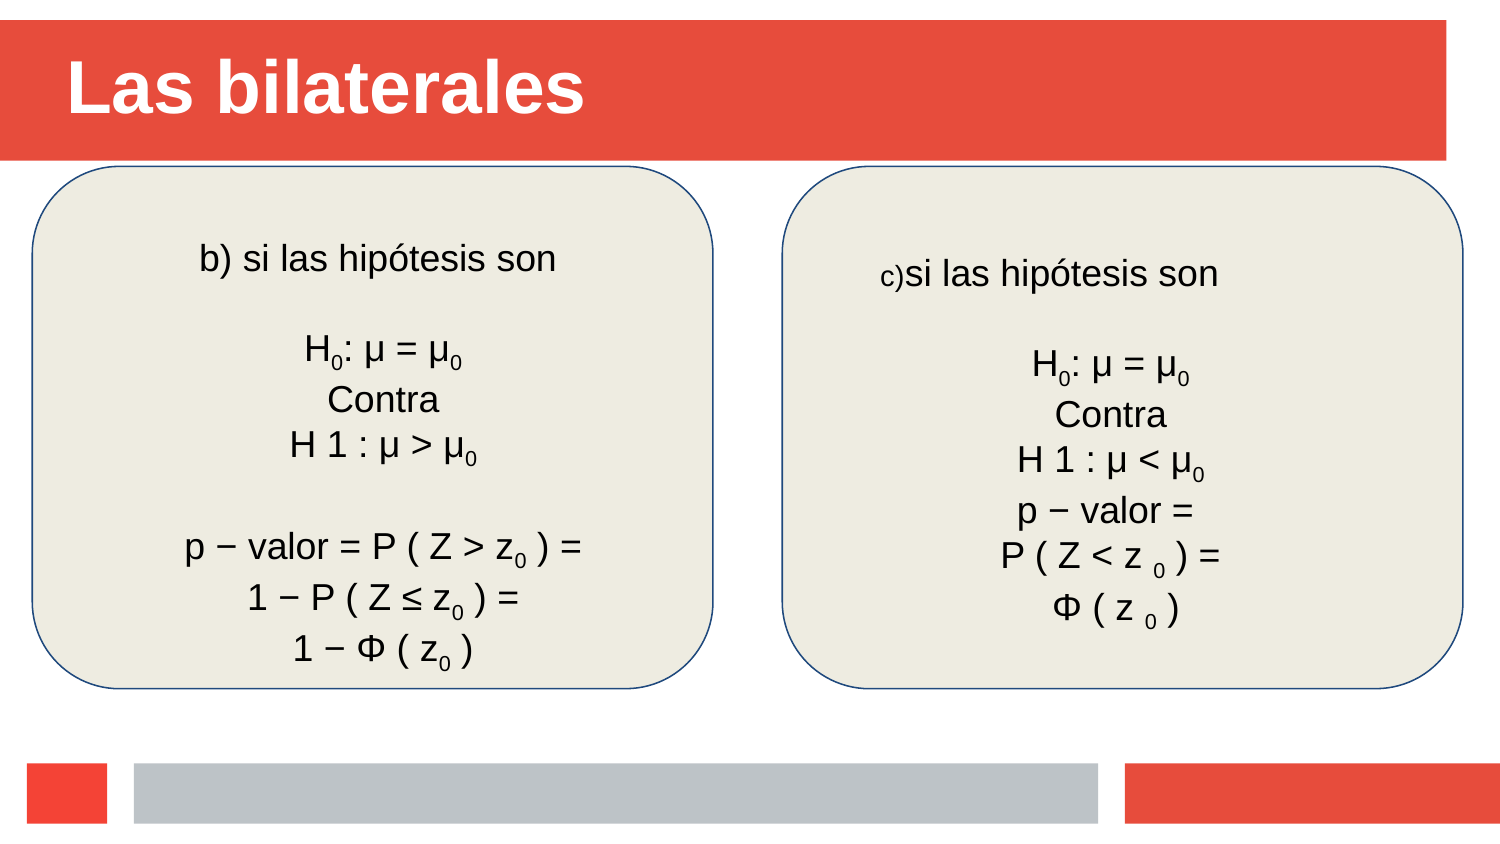

# Las bilaterales

b) si las hipótesis son

H0: μ = μ0
Contra
H 1 : μ > μ0

p − valor = P ( Z > z0 ) =
 1 − P ( Z ≤ z0 ) =
1 − Φ ( z0 )

c)si las hipótesis son

H0: μ = μ0
Contra
H 1 : μ < μ0
p − valor =
P ( Z < z 0 ) =
 Φ ( z 0 )